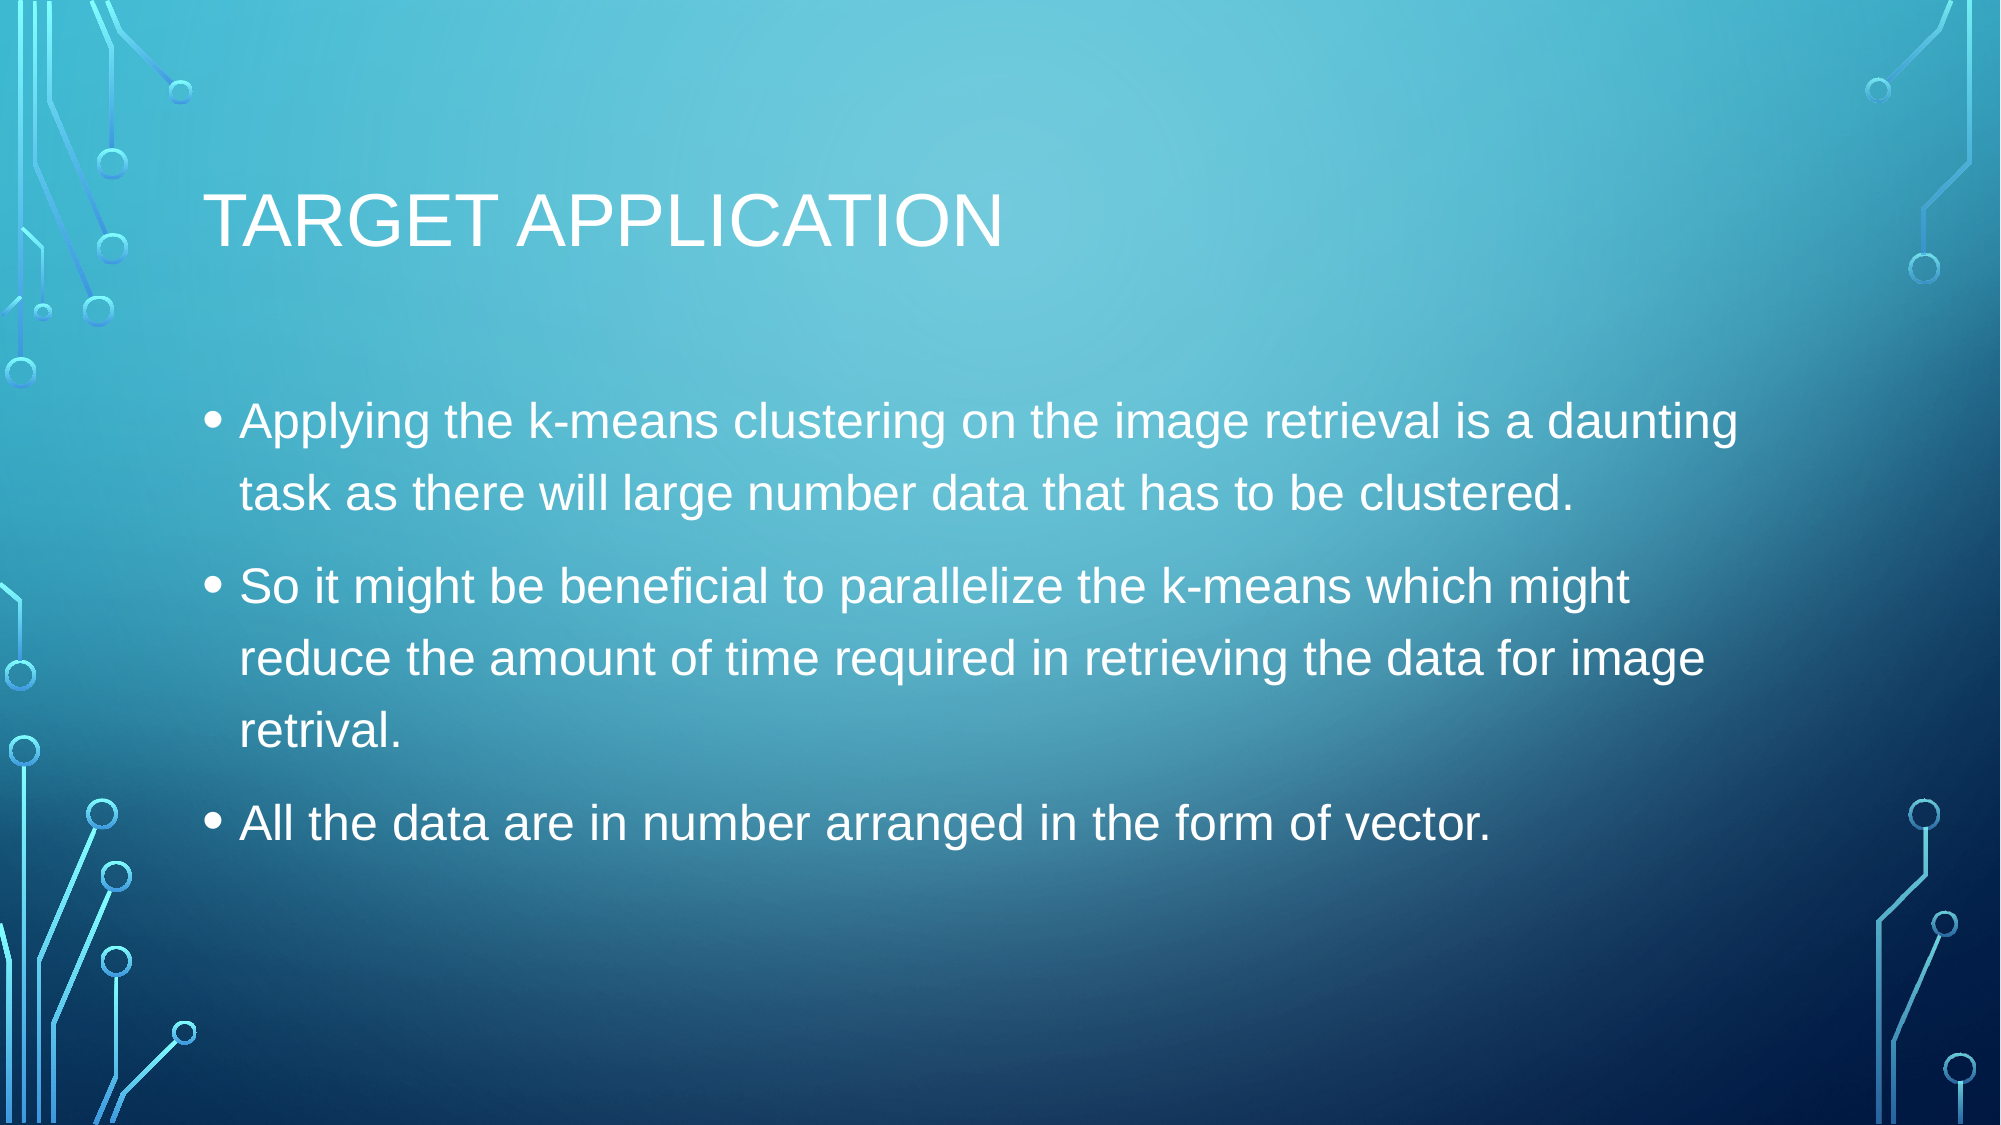

# TARGET APPLICATION
Applying the k-means clustering on the image retrieval is a daunting task as there will large number data that has to be clustered.
So it might be beneficial to parallelize the k-means which might reduce the amount of time required in retrieving the data for image retrival.
All the data are in number arranged in the form of vector.